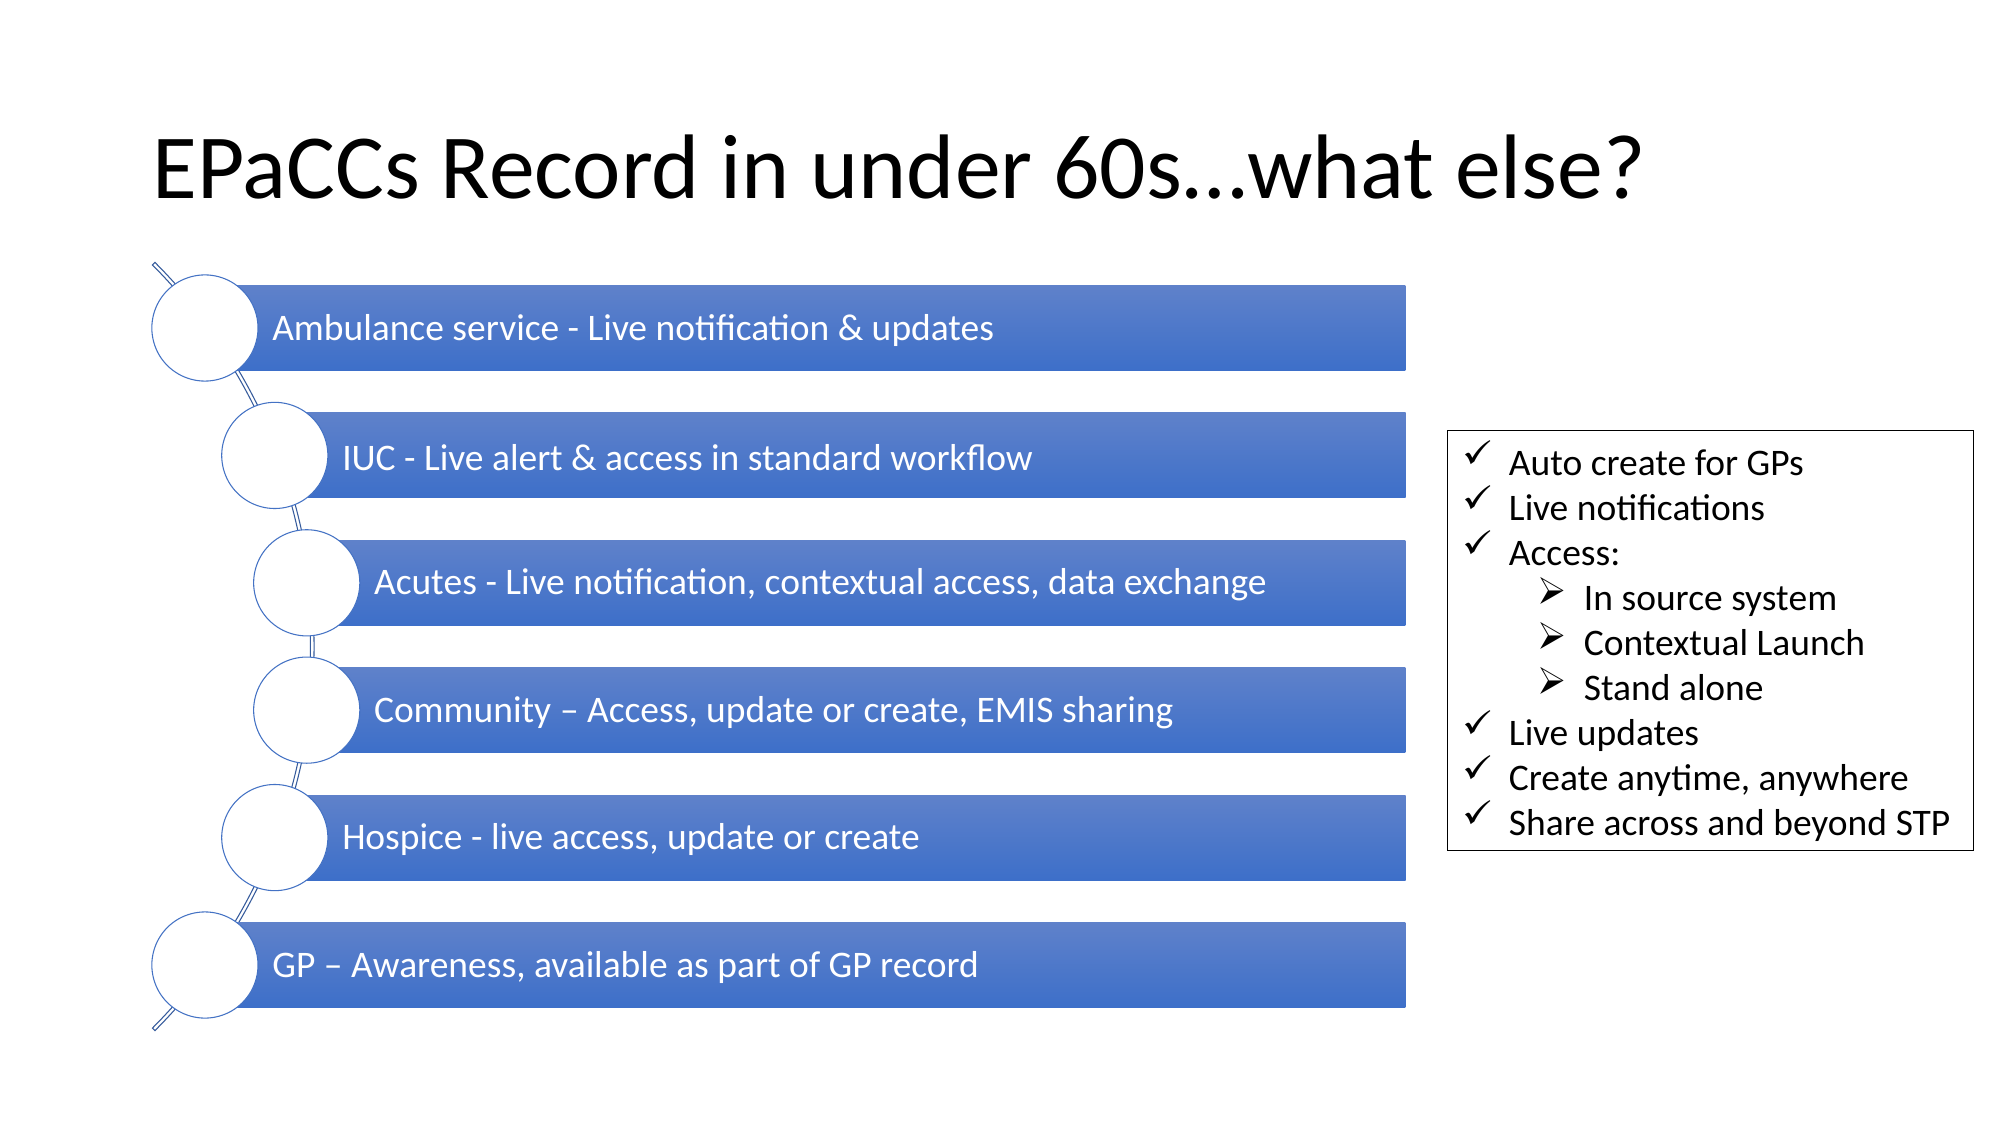

# EPaCCs Record in under 60s…what else?
Ambulance service - Live notification & updates
IUC - Live alert & access in standard workflow
Acutes - Live notification, contextual access, data exchange
Community – Access, update or create, EMIS sharing
Hospice - live access, update or create
GP – Awareness, available as part of GP record
Auto create for GPs
Live notifications
Access:
In source system
Contextual Launch
Stand alone
Live updates
Create anytime, anywhere
Share across and beyond STP